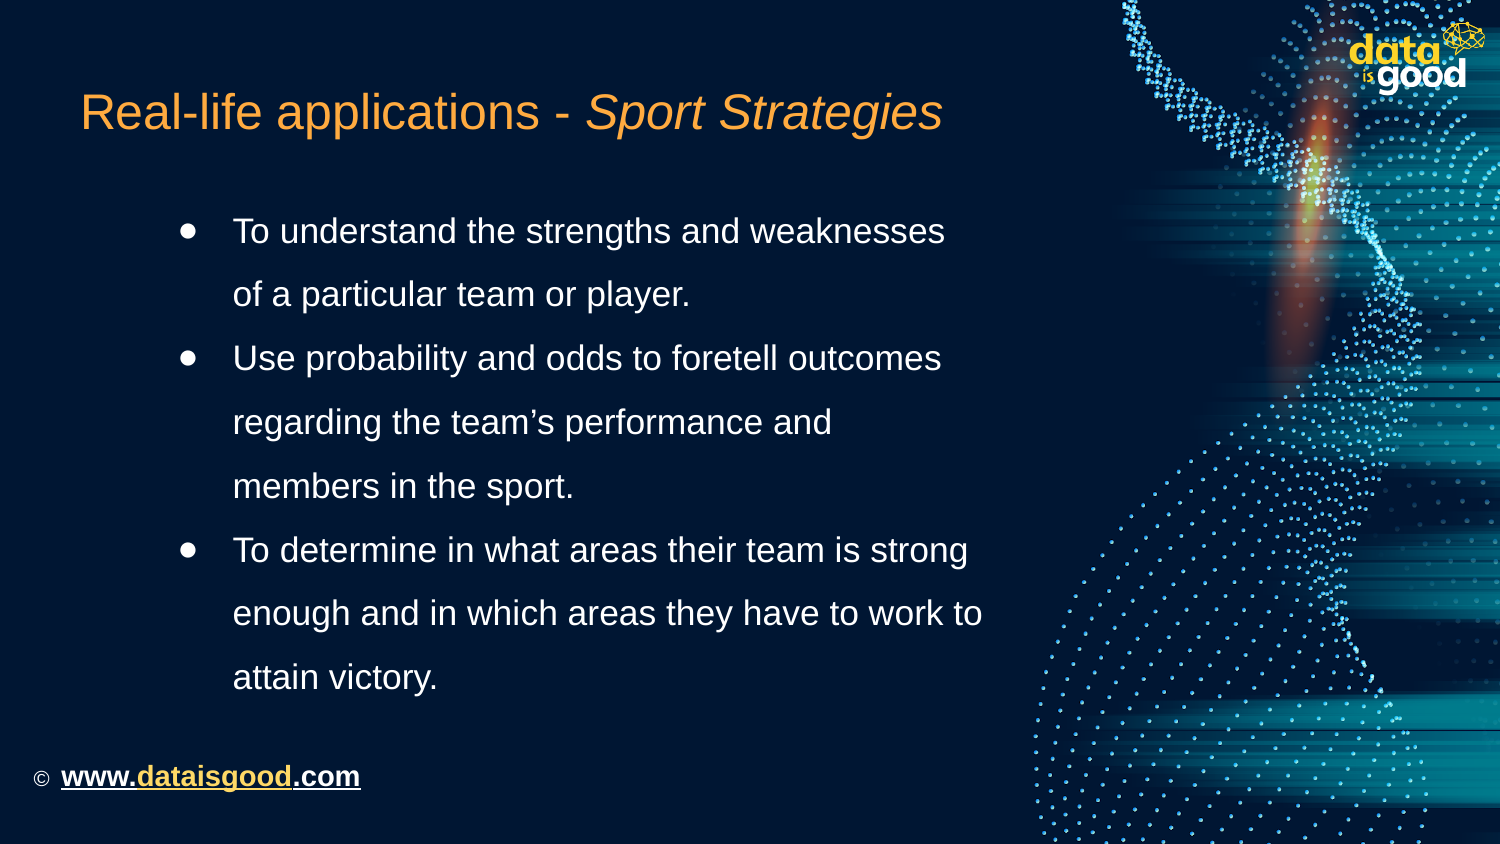

# Real-life applications - Sport Strategies
To understand the strengths and weaknesses of a particular team or player.
Use probability and odds to foretell outcomes regarding the team’s performance and members in the sport.
To determine in what areas their team is strong enough and in which areas they have to work to attain victory.